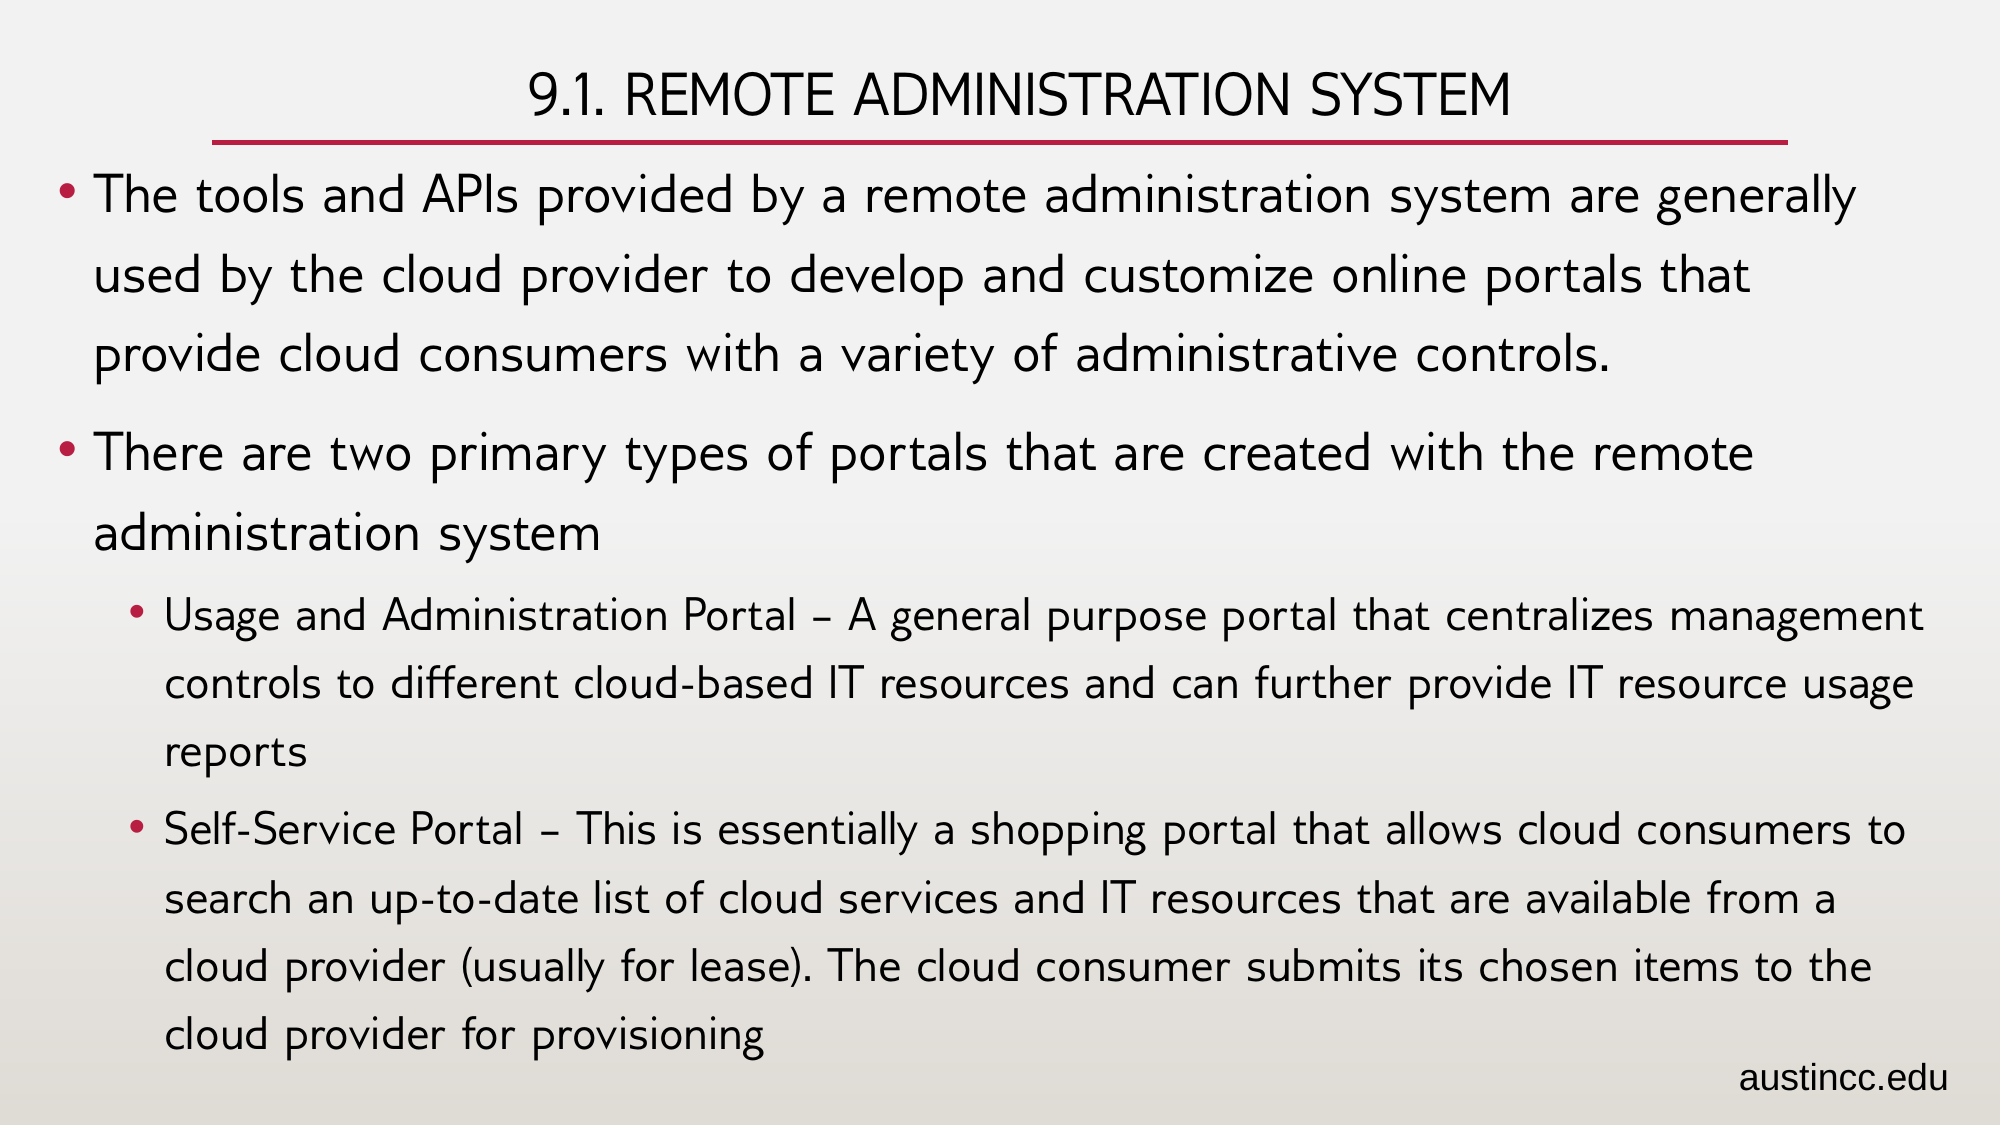

# 9.1. Remote Administration System
The tools and APIs provided by a remote administration system are generally used by the cloud provider to develop and customize online portals that provide cloud consumers with a variety of administrative controls.
There are two primary types of portals that are created with the remote administration system
Usage and Administration Portal – A general purpose portal that centralizes management controls to different cloud-based IT resources and can further provide IT resource usage reports
Self-Service Portal – This is essentially a shopping portal that allows cloud consumers to search an up-to-date list of cloud services and IT resources that are available from a cloud provider (usually for lease). The cloud consumer submits its chosen items to the cloud provider for provisioning